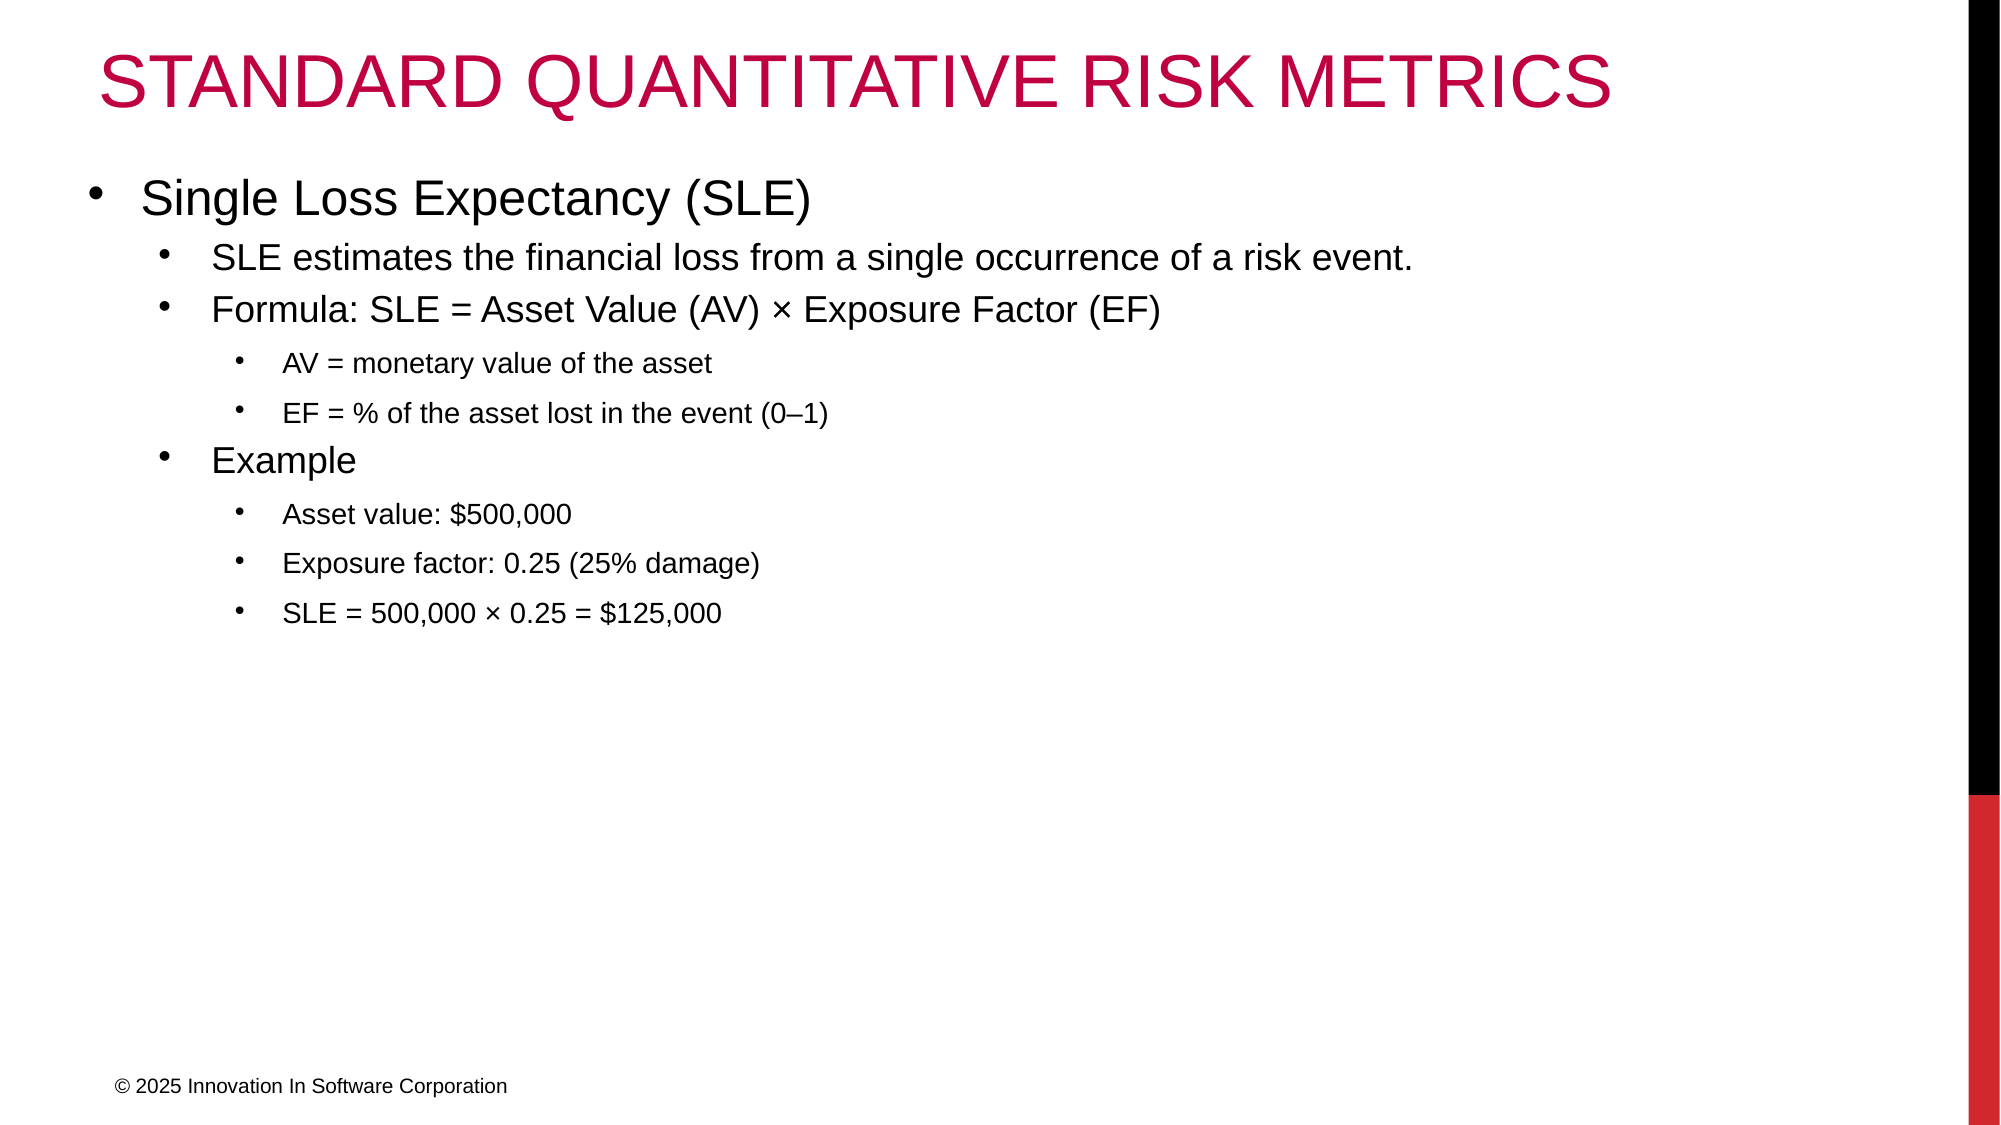

# Standard Quantitative Risk Metrics
Single Loss Expectancy (SLE)
SLE estimates the financial loss from a single occurrence of a risk event.
Formula: SLE = Asset Value (AV) × Exposure Factor (EF)
AV = monetary value of the asset
EF = % of the asset lost in the event (0–1)
Example
Asset value: $500,000
Exposure factor: 0.25 (25% damage)
SLE = 500,000 × 0.25 = $125,000
© 2025 Innovation In Software Corporation